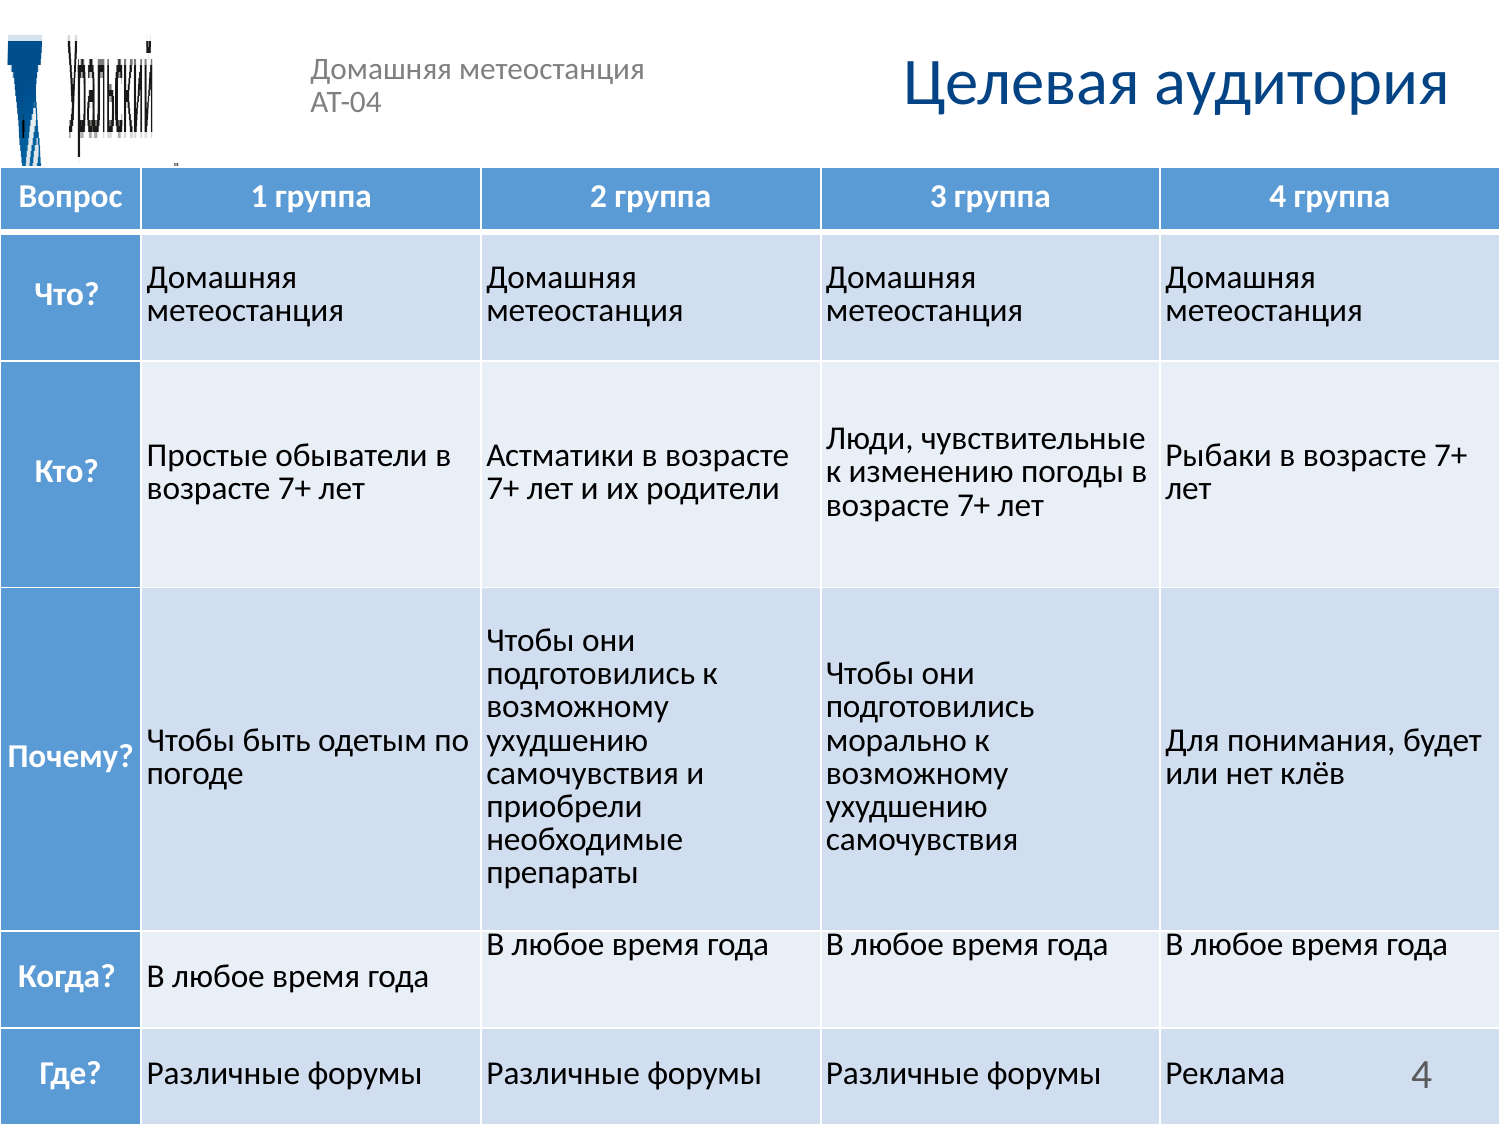

# Целевая аудитория
Домашняя метеостанция
АТ-04

| Вопрос | 1 группа | 2 группа | 3 группа | 4 группа |
| --- | --- | --- | --- | --- |
| Что? | Домашняя метеостанция | Домашняя метеостанция | Домашняя метеостанция | Домашняя метеостанция |
| Кто? | Простые обыватели в возрасте 7+ лет | Астматики в возрасте 7+ лет и их родители | Люди, чувствительные к изменению погоды в возрасте 7+ лет | Рыбаки в возрасте 7+ лет |
| Почему? | Чтобы быть одетым по погоде | Чтобы они подготовились к возможному ухудшению самочувствия и приобрели необходимые препараты | Чтобы они подготовились морально к возможному ухудшению самочувствия | Для понимания, будет или нет клёв |
| Когда? | В любое время года | В любое время года | В любое время года | В любое время года |
| Где? | Различные форумы | Различные форумы | Различные форумы | Реклама |
4